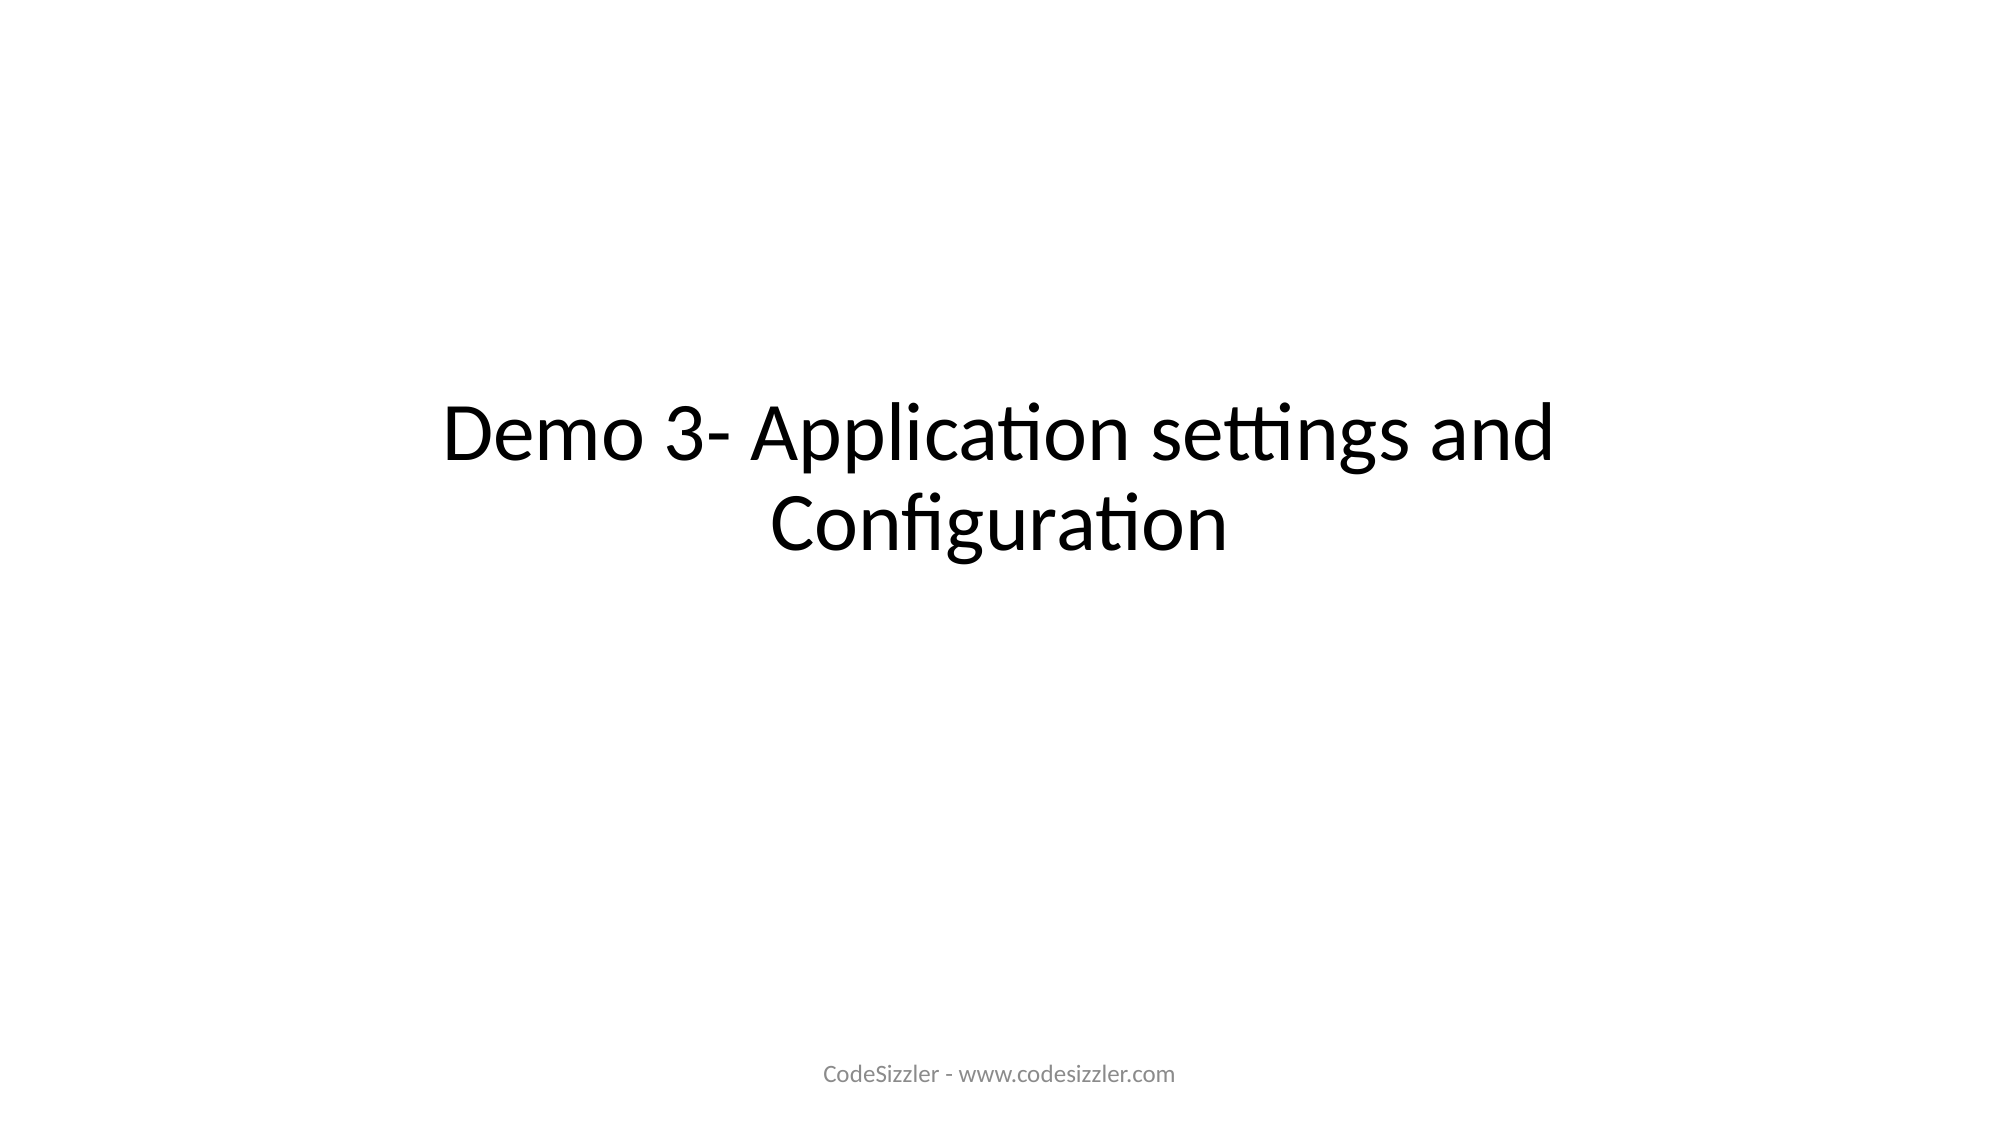

# Demo 3- Application settings and Configuration
CodeSizzler - www.codesizzler.com